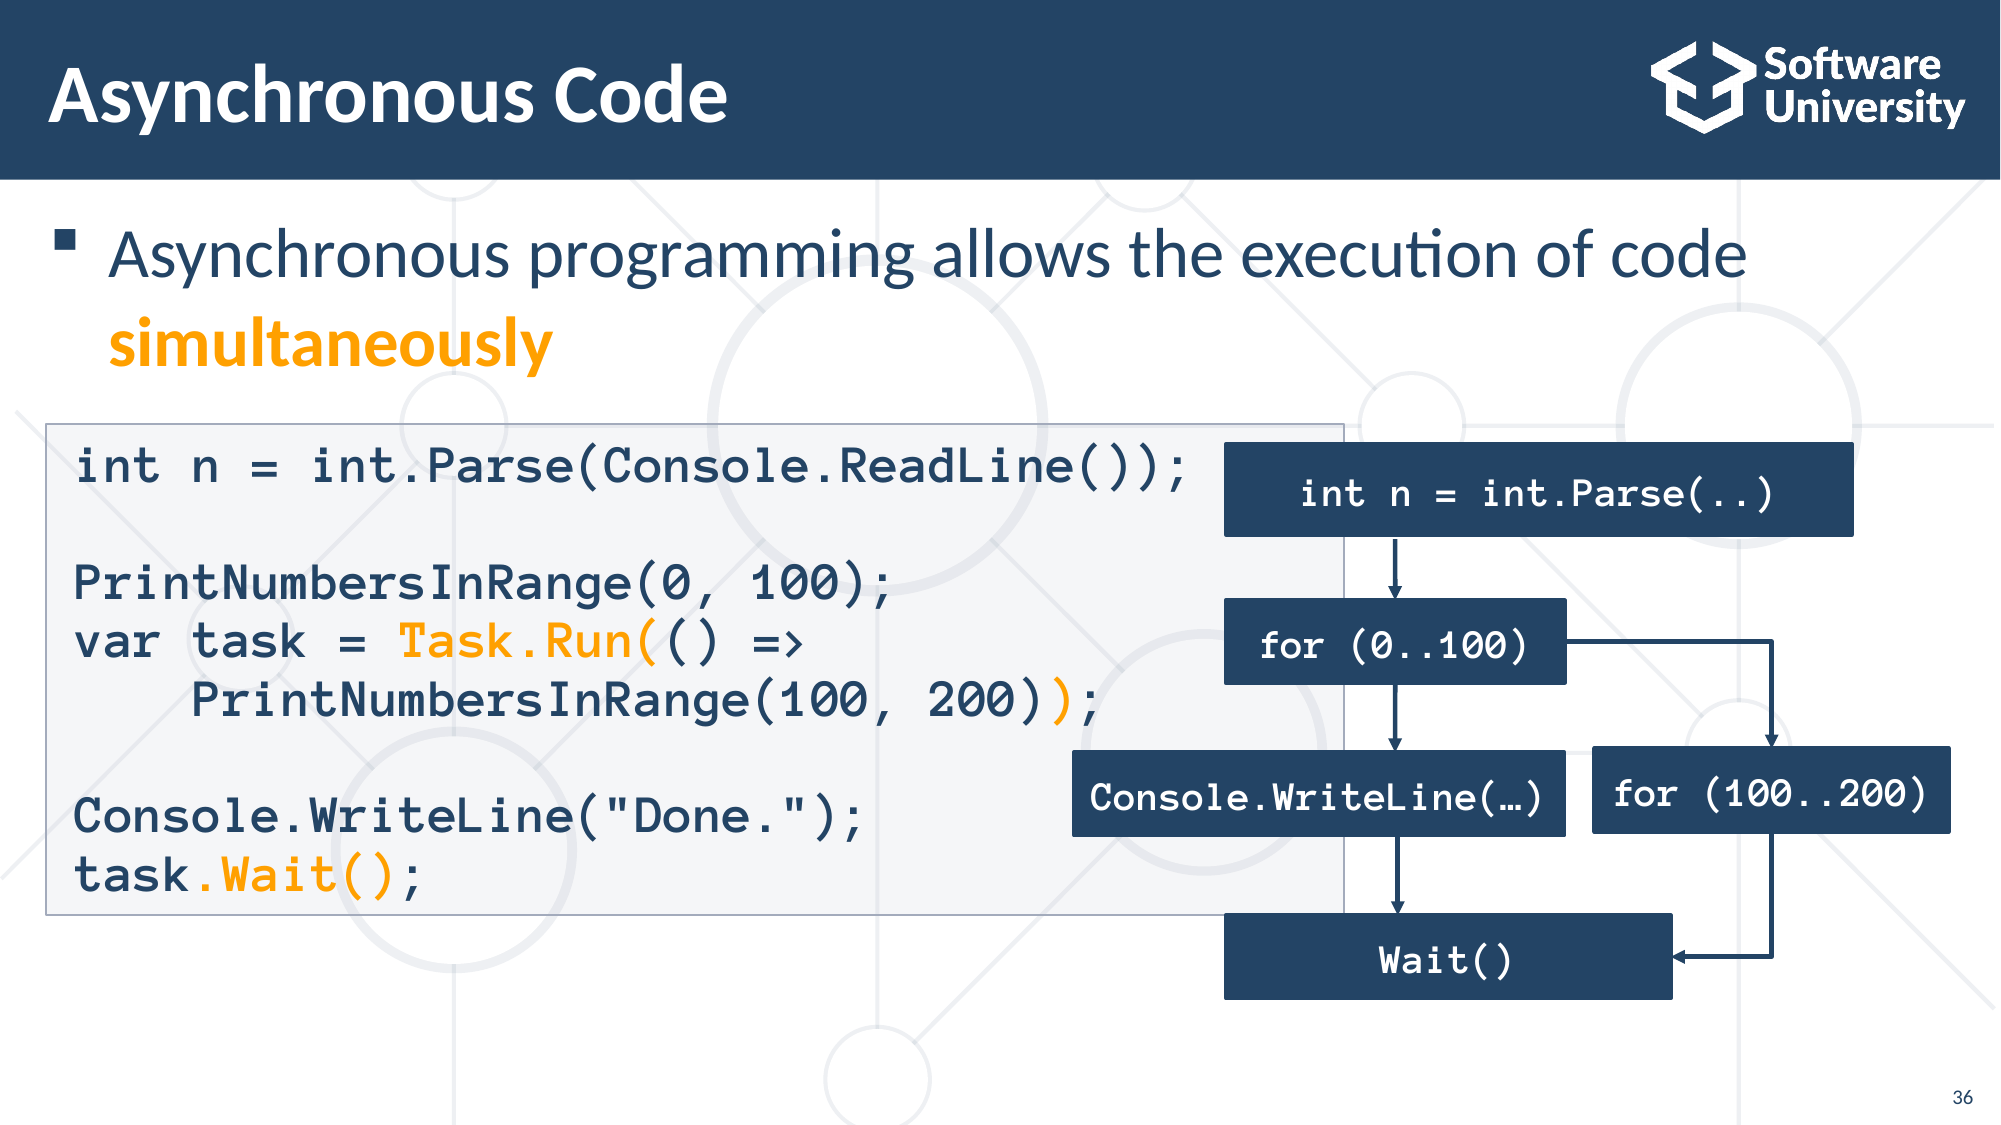

# Asynchronous Code
Asynchronous programming allows the execution of code
simultaneously
int n = int.Parse(Console.ReadLine());

PrintNumbersInRange(0, 100);
var task = Task.Run(() =>
    PrintNumbersInRange(100, 200));

Console.WriteLine("Done.");
task.Wait();
int n = int.Parse(..)
for (0..100)
for (100..200)
Console.WriteLine(…)
Wait()
36